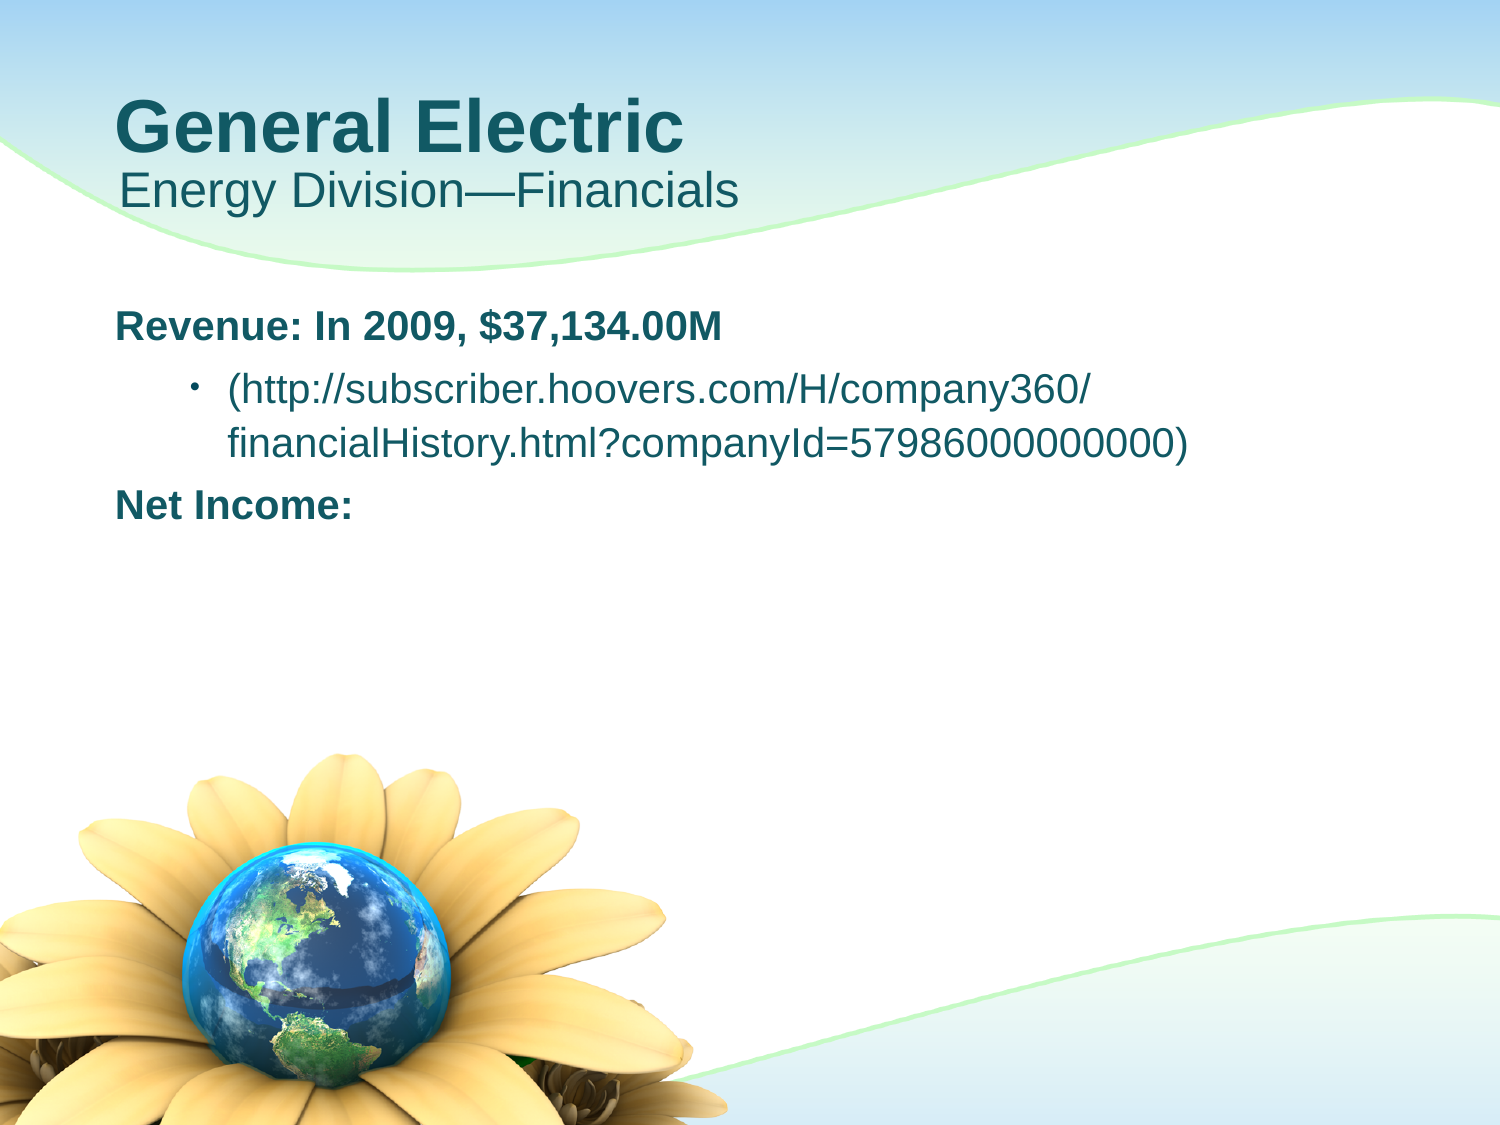

# General Electric
Energy Division—Financials
Revenue: In 2009, $37,134.00M
(http://subscriber.hoovers.com/H/company360/financialHistory.html?companyId=57986000000000)
Net Income: